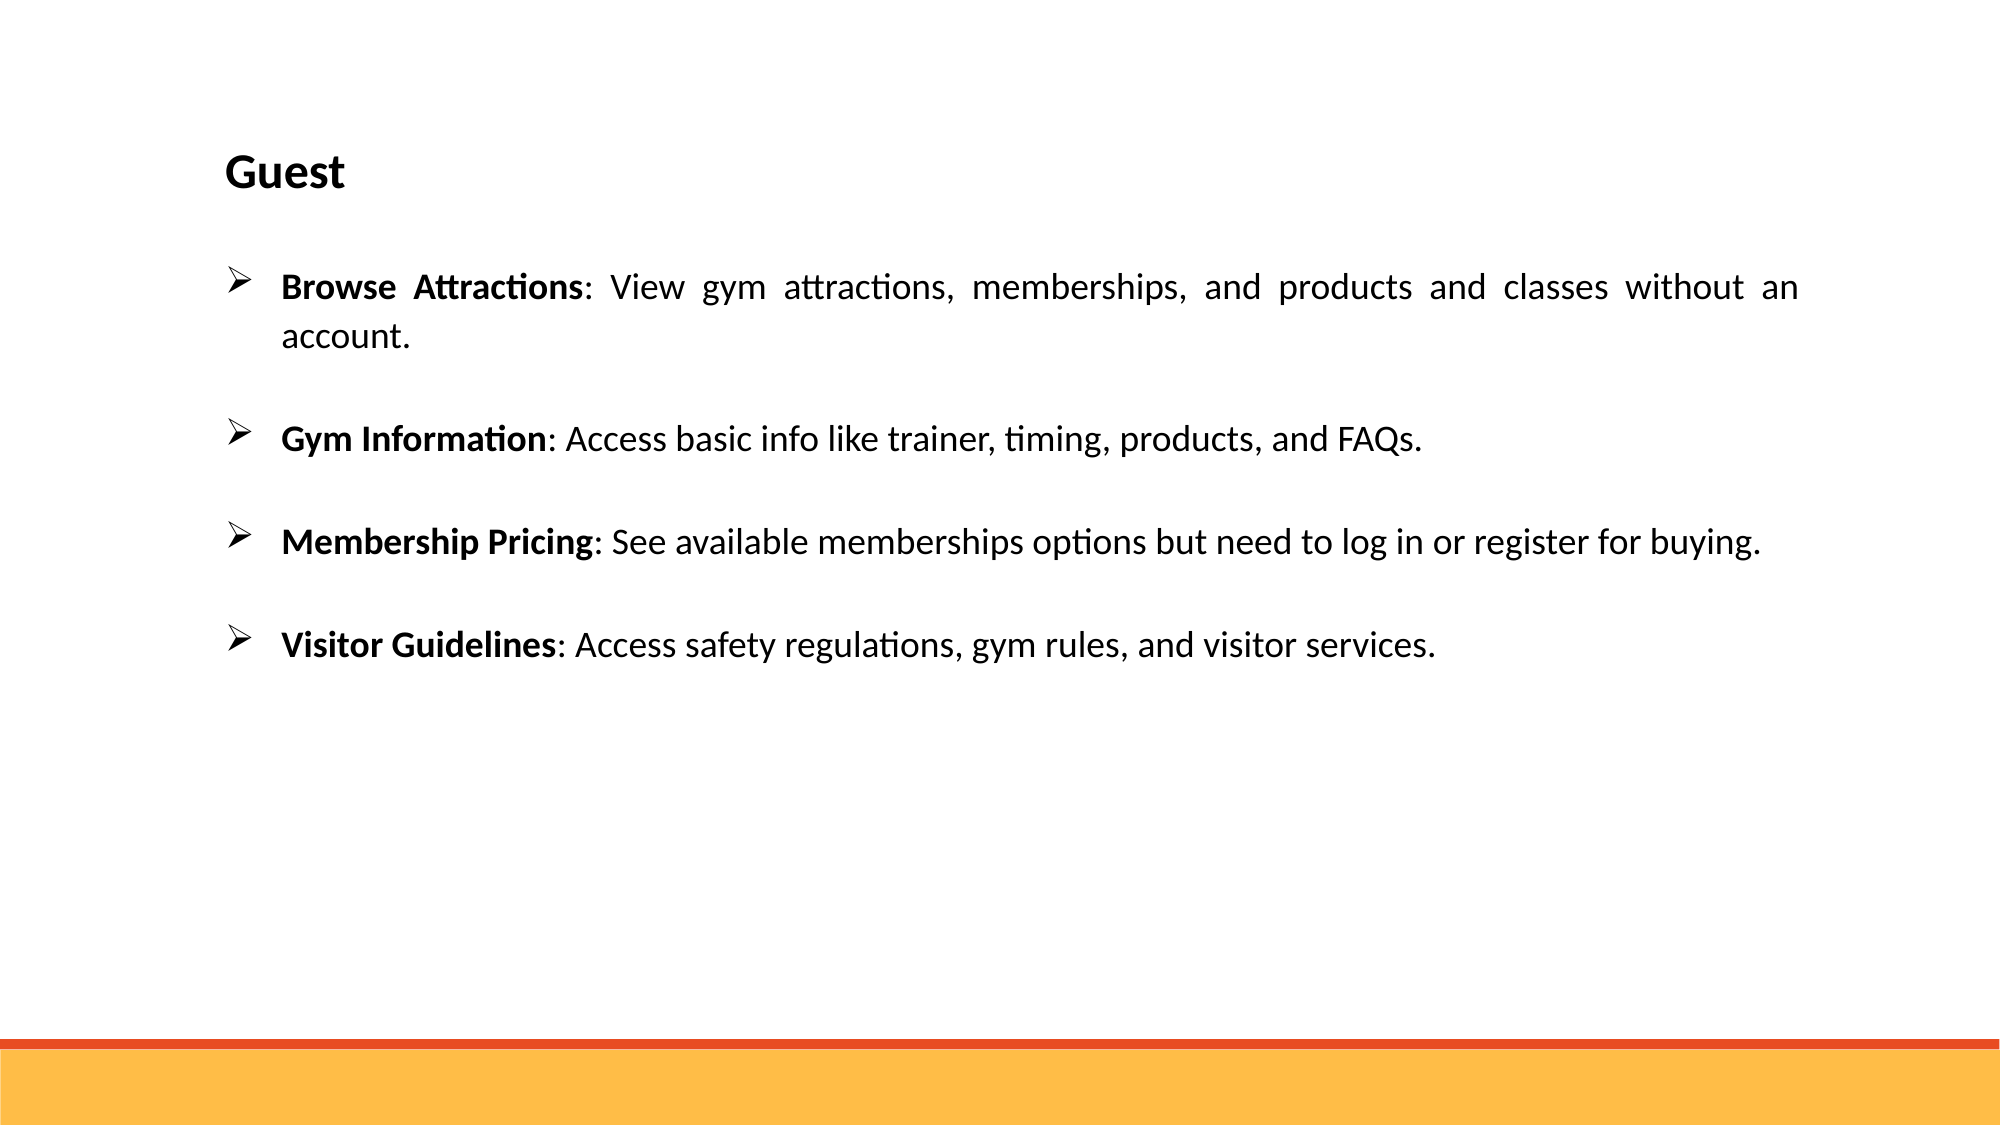

Guest

Browse Attractions: View gym attractions, memberships, and products and classes without an account.

Gym Information: Access basic info like trainer, timing, products, and FAQs.

Membership Pricing: See available memberships options but need to log in or register for buying.

Visitor Guidelines: Access safety regulations, gym rules, and visitor services.